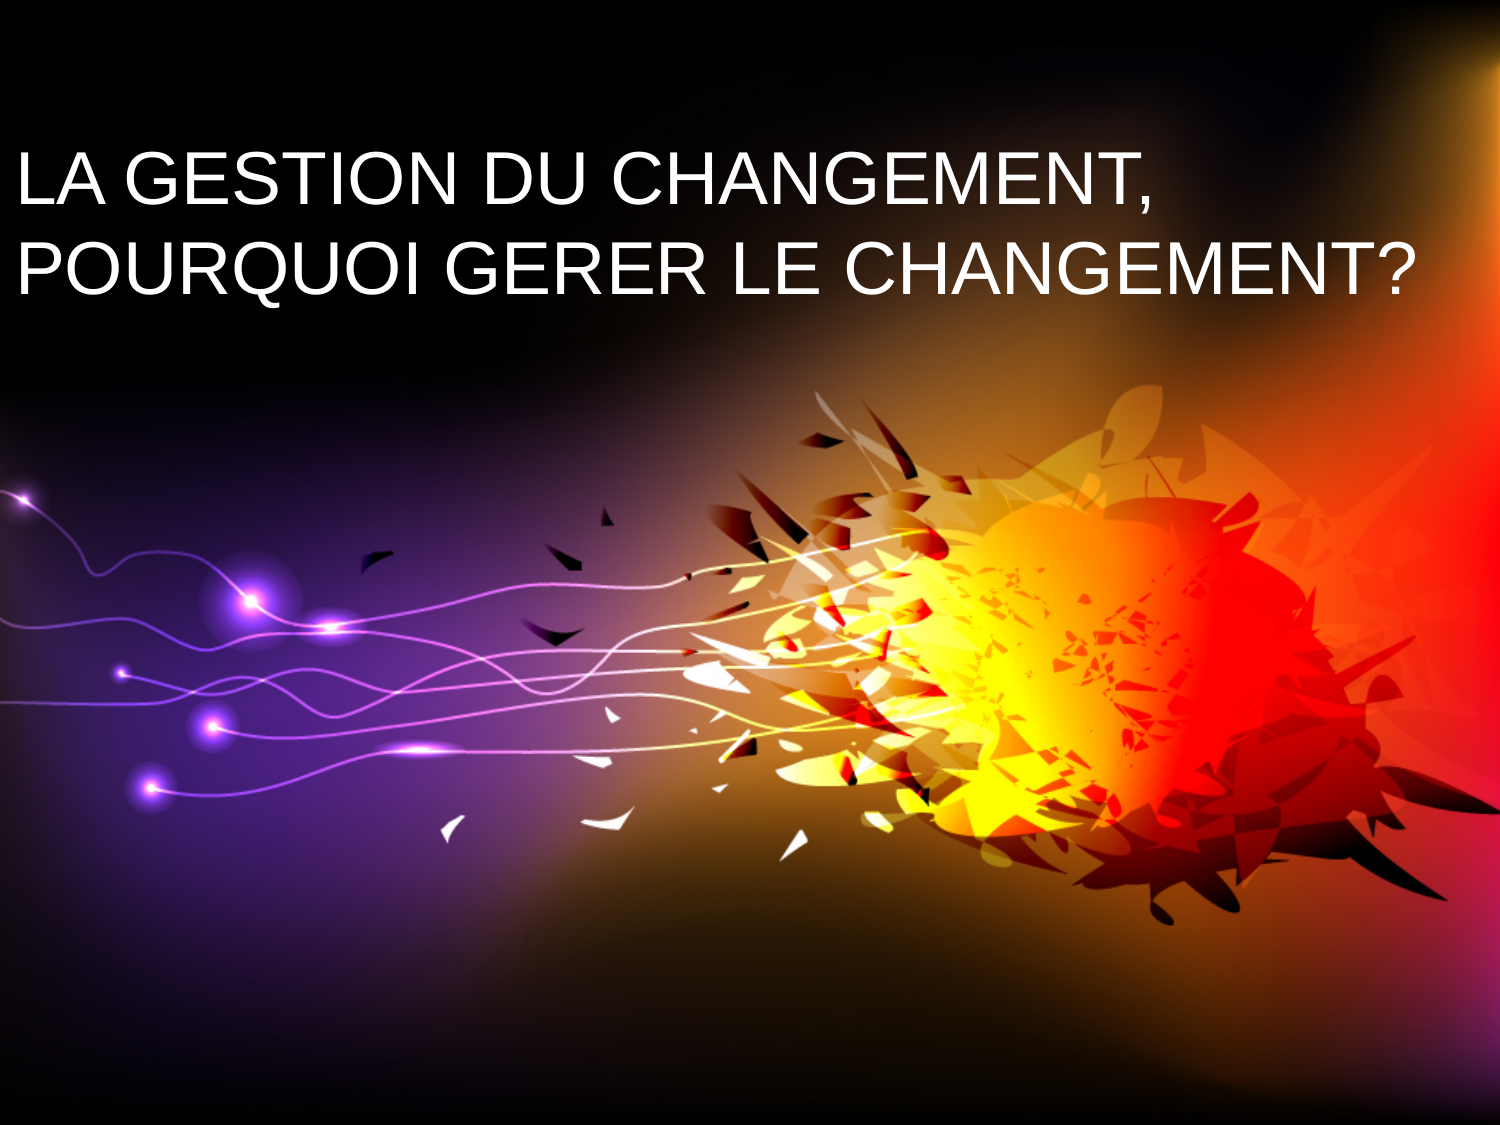

# LA GESTION DU CHANGEMENT, POURQUOI GERER LE CHANGEMENT?